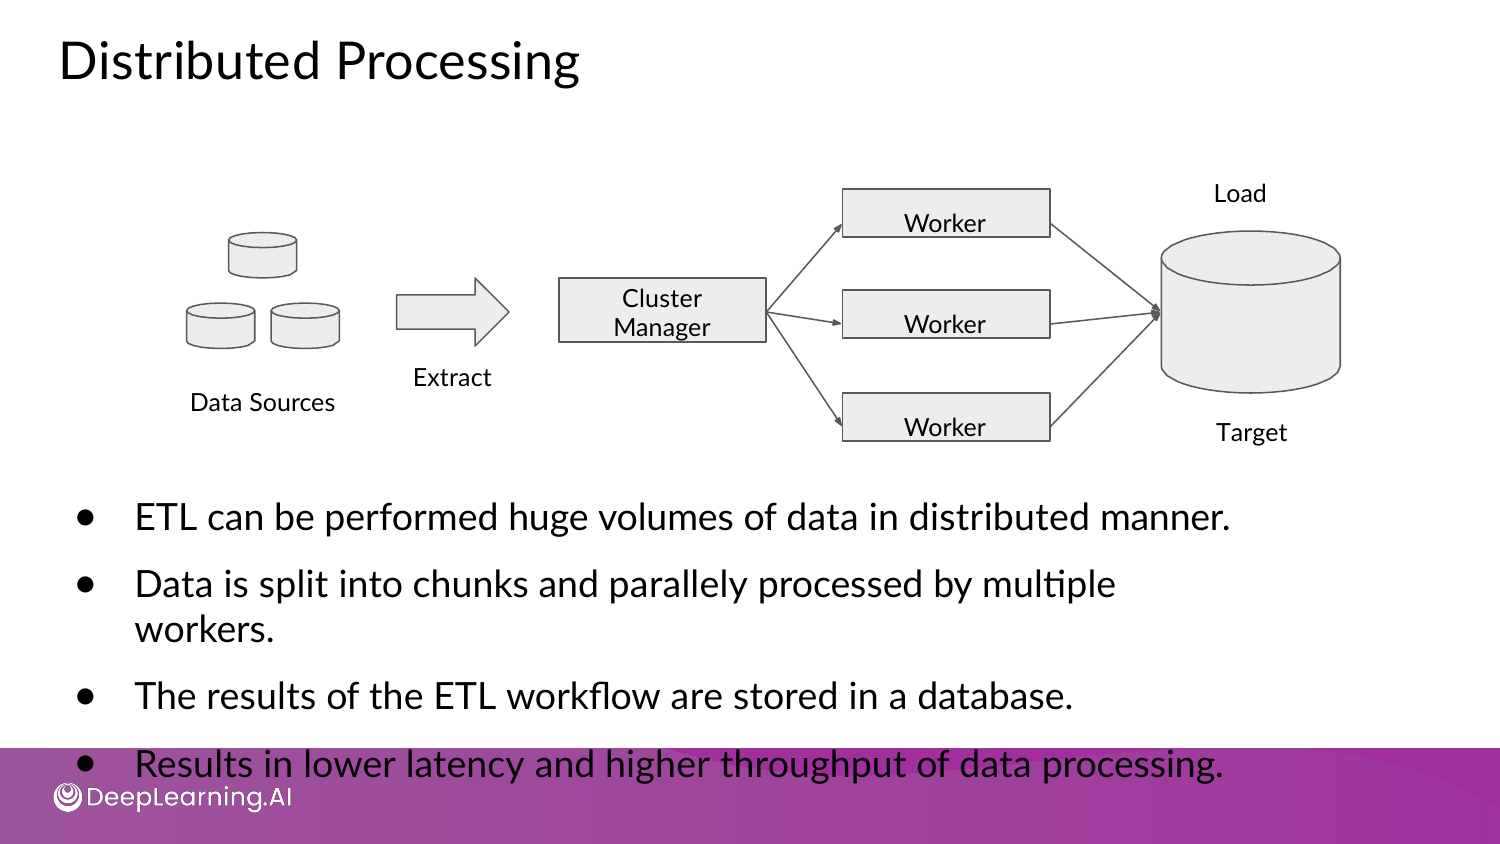

# Distributed Processing
Load
Worker

Cluster  Manager
Worker

Extract
Data Sources
Worker
Target
ETL can be performed huge volumes of data in distributed manner.
Data is split into chunks and parallely processed by multiple workers.
The results of the ETL workﬂow are stored in a database.
Results in lower latency and higher throughput of data processing.